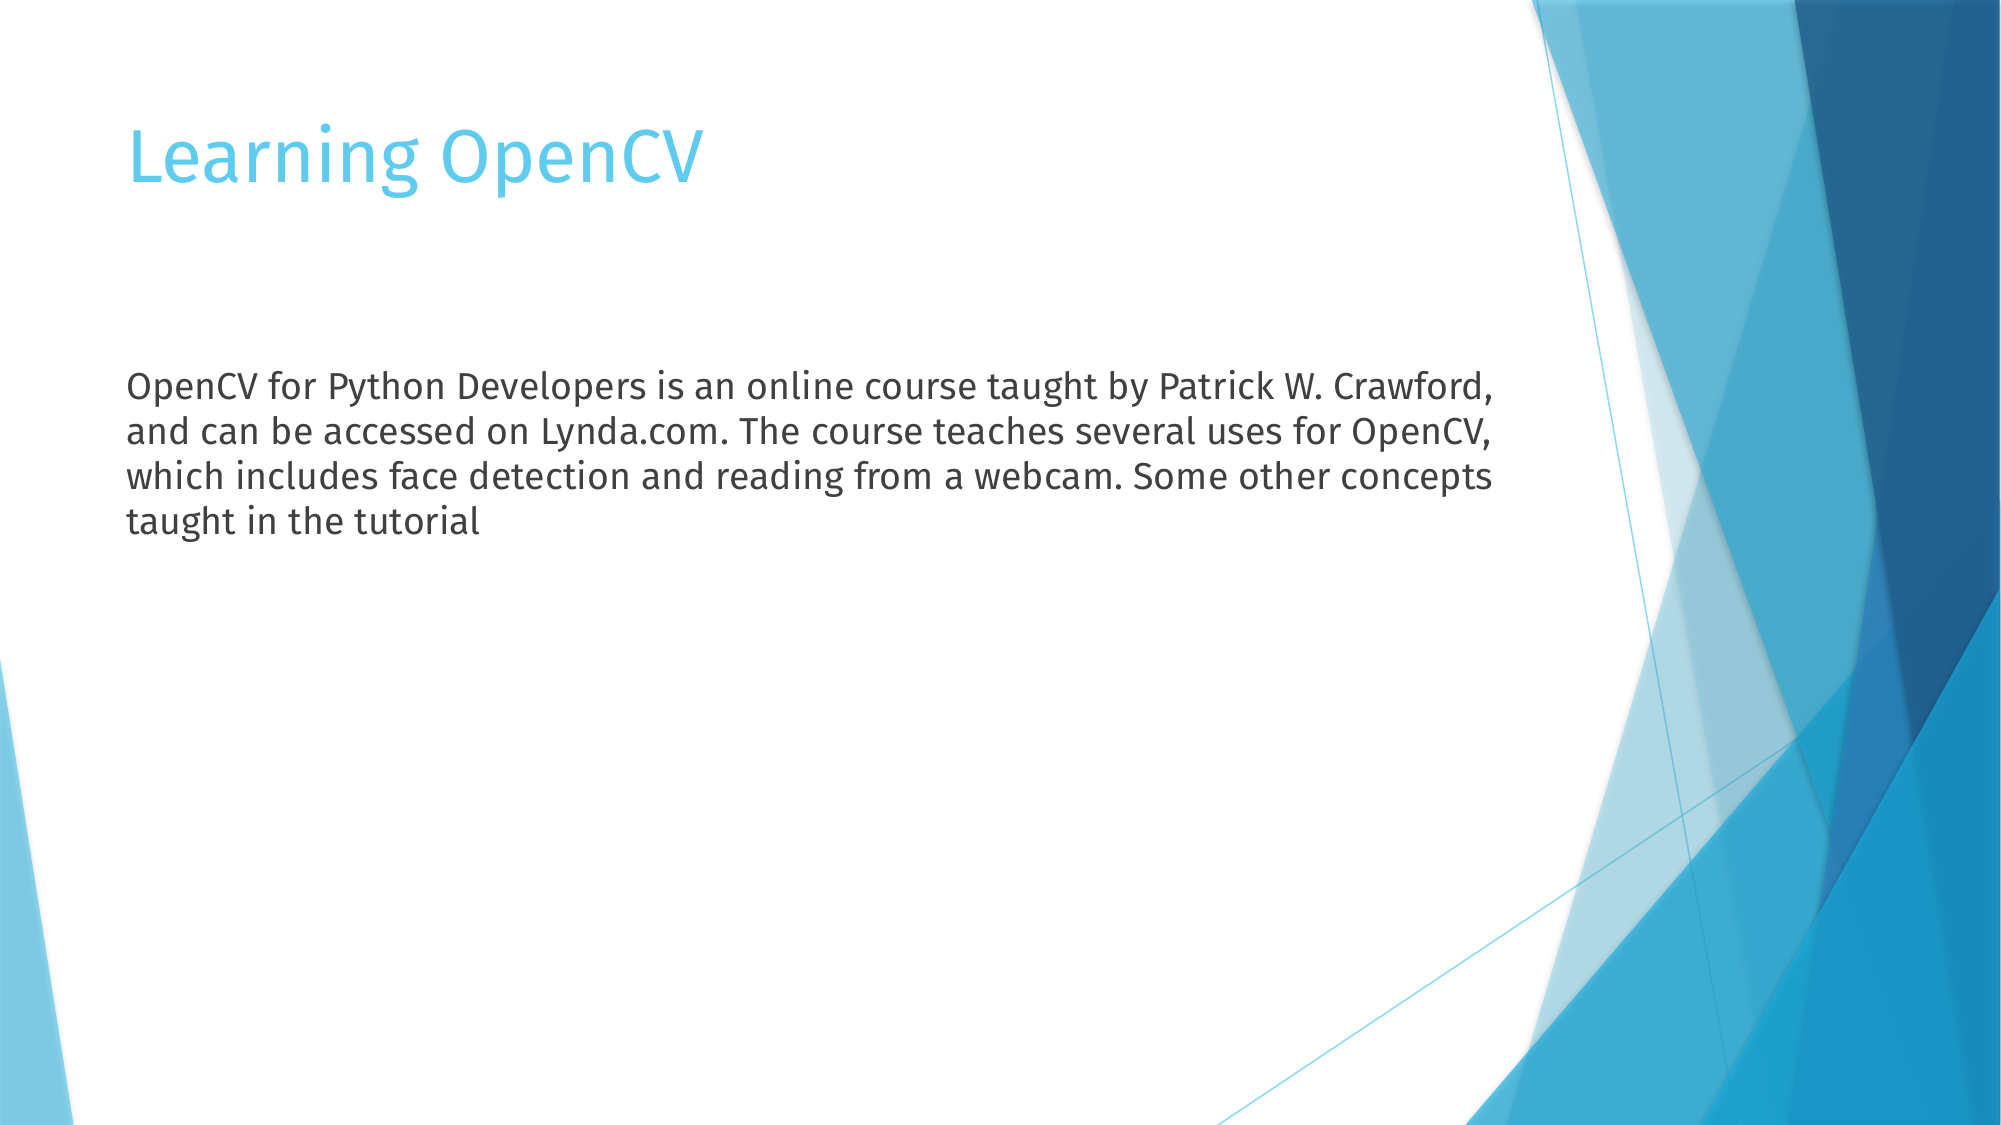

# Learning OpenCV
OpenCV for Python Developers is an online course taught by Patrick W. Crawford, and can be accessed on Lynda.com. The course teaches several uses for OpenCV, which includes face detection and reading from a webcam. Some other concepts taught in the tutorial